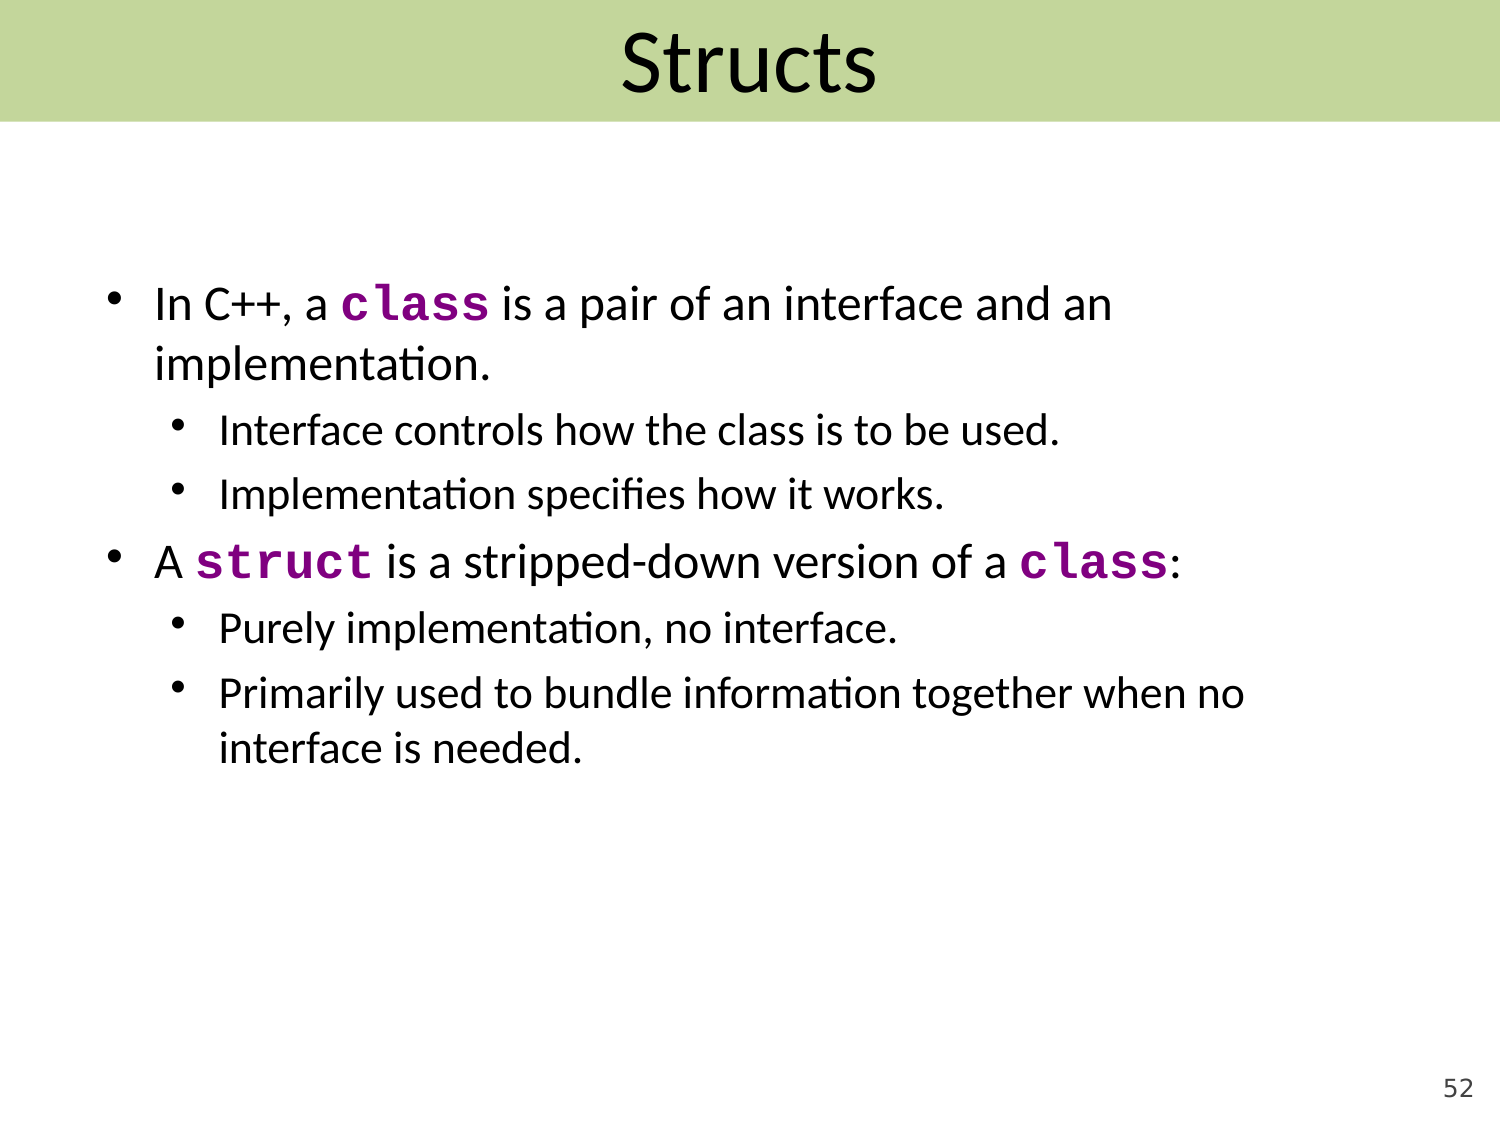

Structs
In C++, a class is a pair of an interface and an implementation.
Interface controls how the class is to be used.
Implementation specifies how it works.
A struct is a stripped-down version of a class:
Purely implementation, no interface.
Primarily used to bundle information together when no interface is needed.